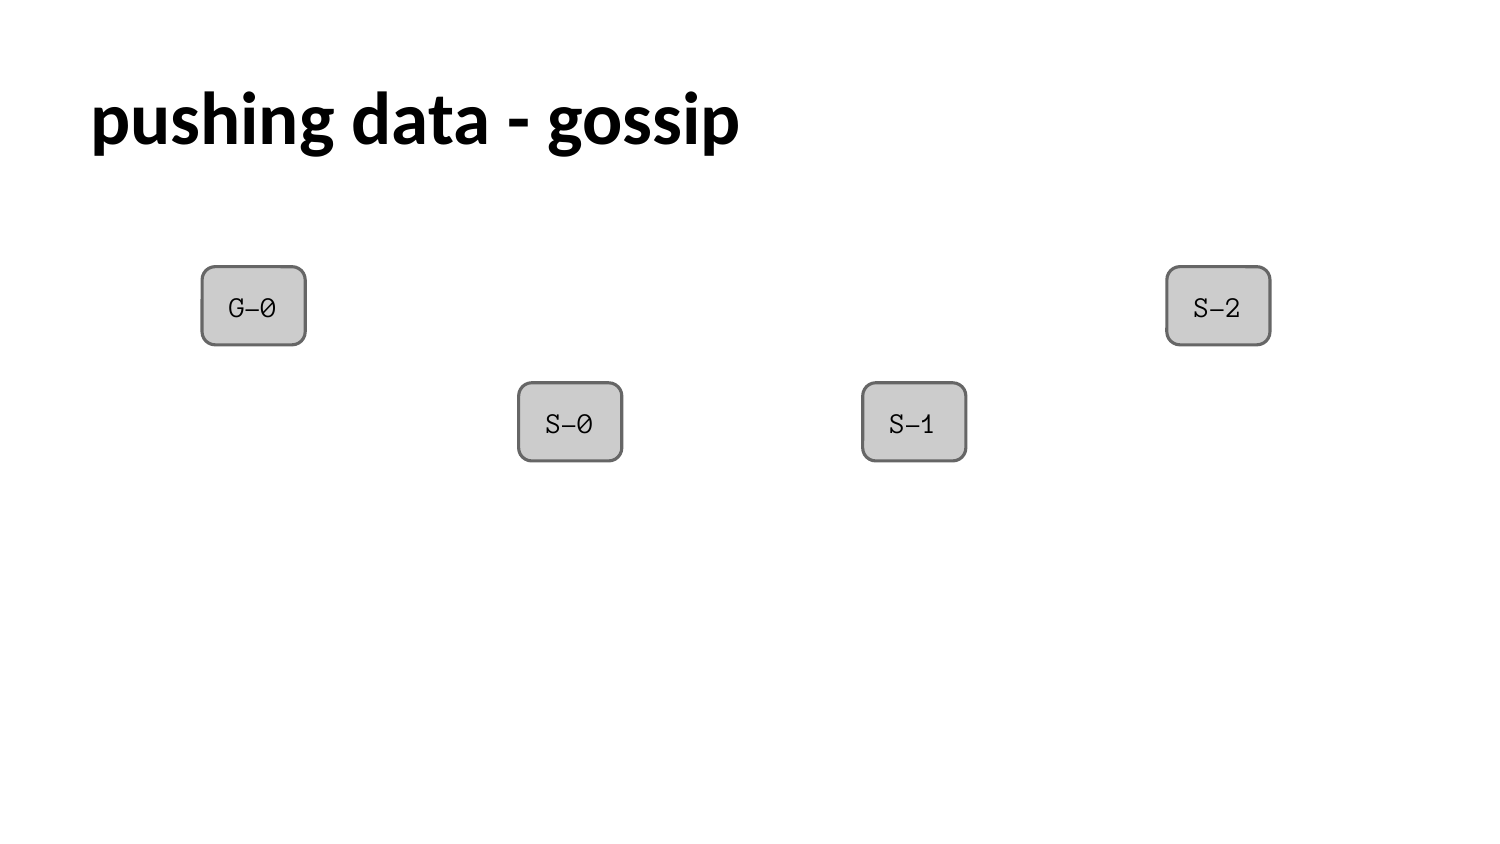

# pushing data - gossip
G-0
S-2
S-0
S-1